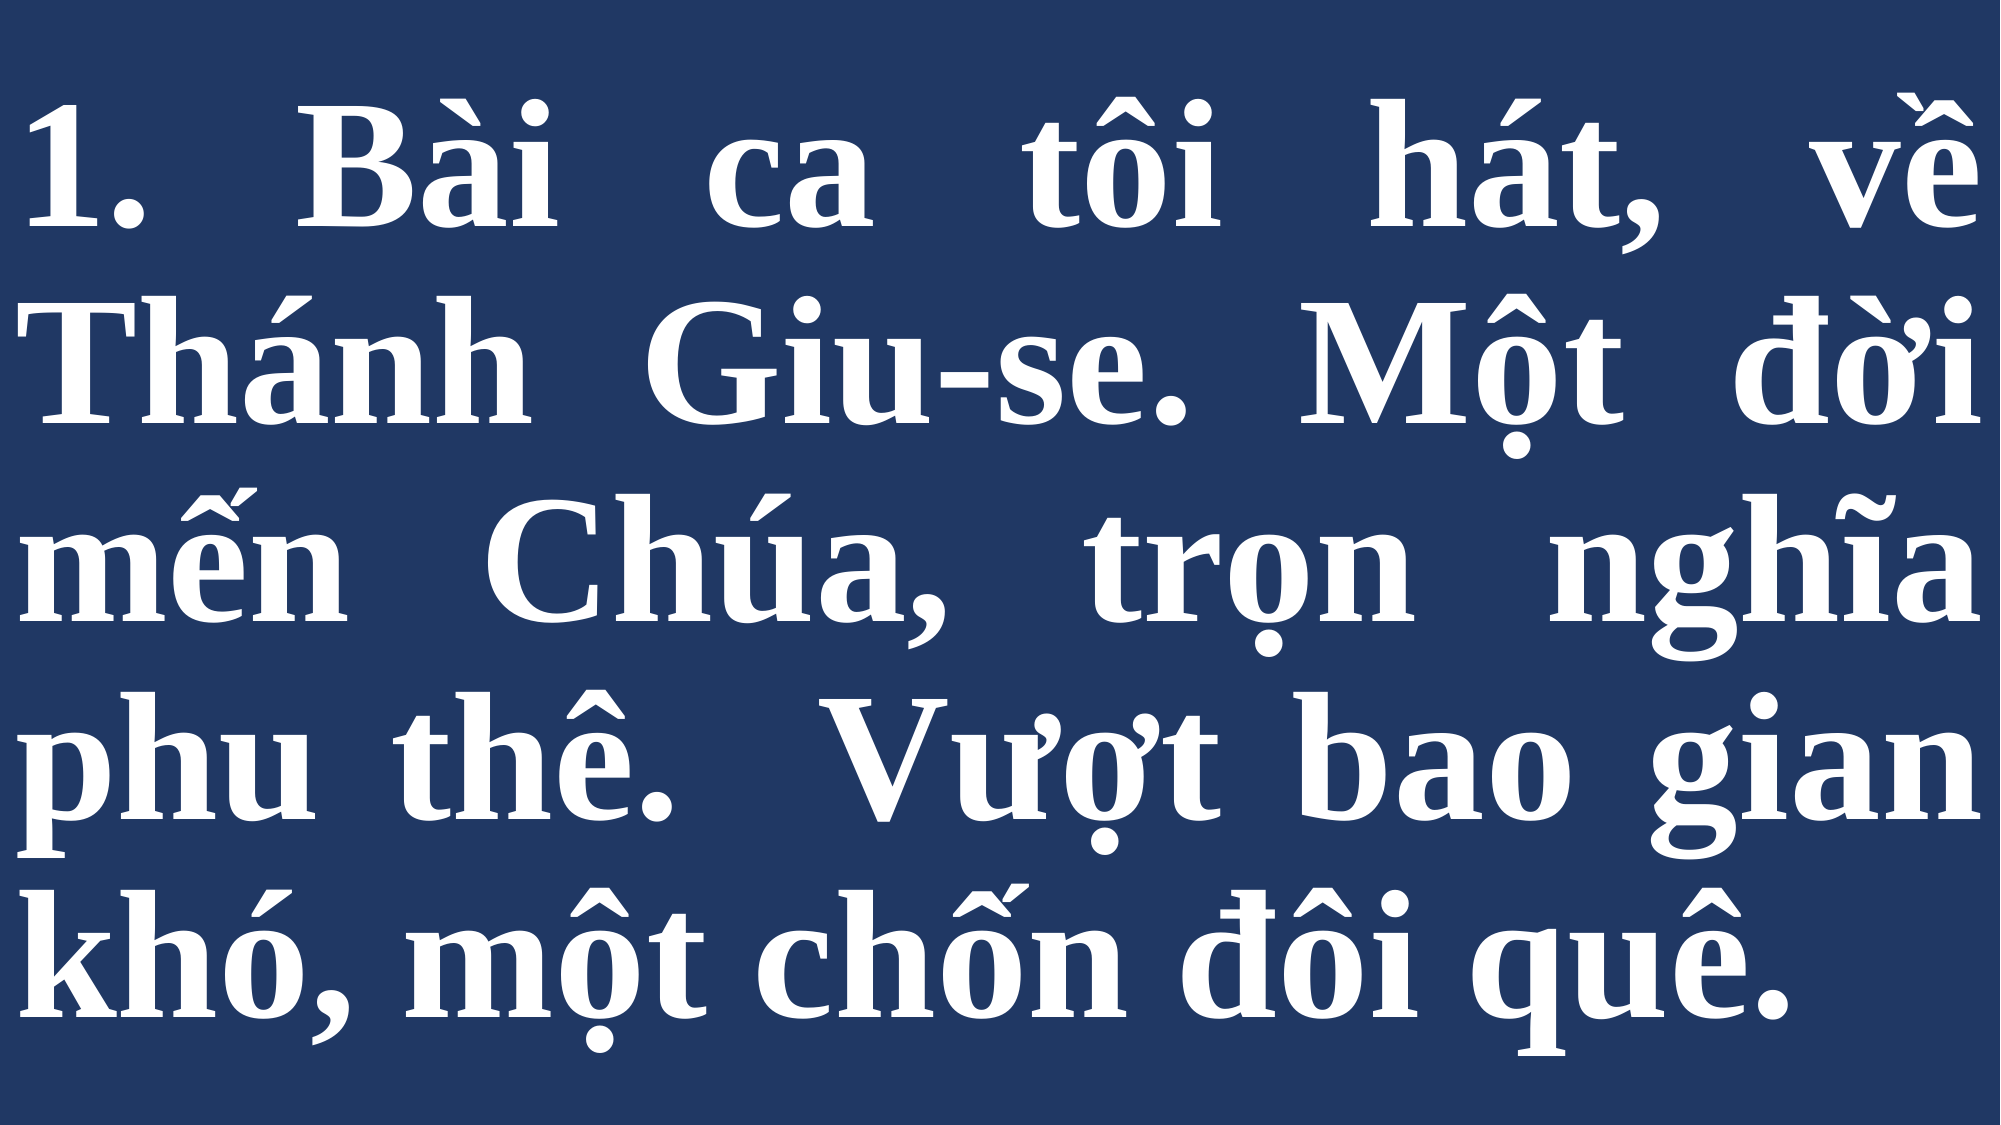

# 1. Bài ca tôi hát, về Thánh Giu-se. Một đời mến Chúa, trọn nghĩa phu thê.  Vượt bao gian khó, một chốn đôi quê.